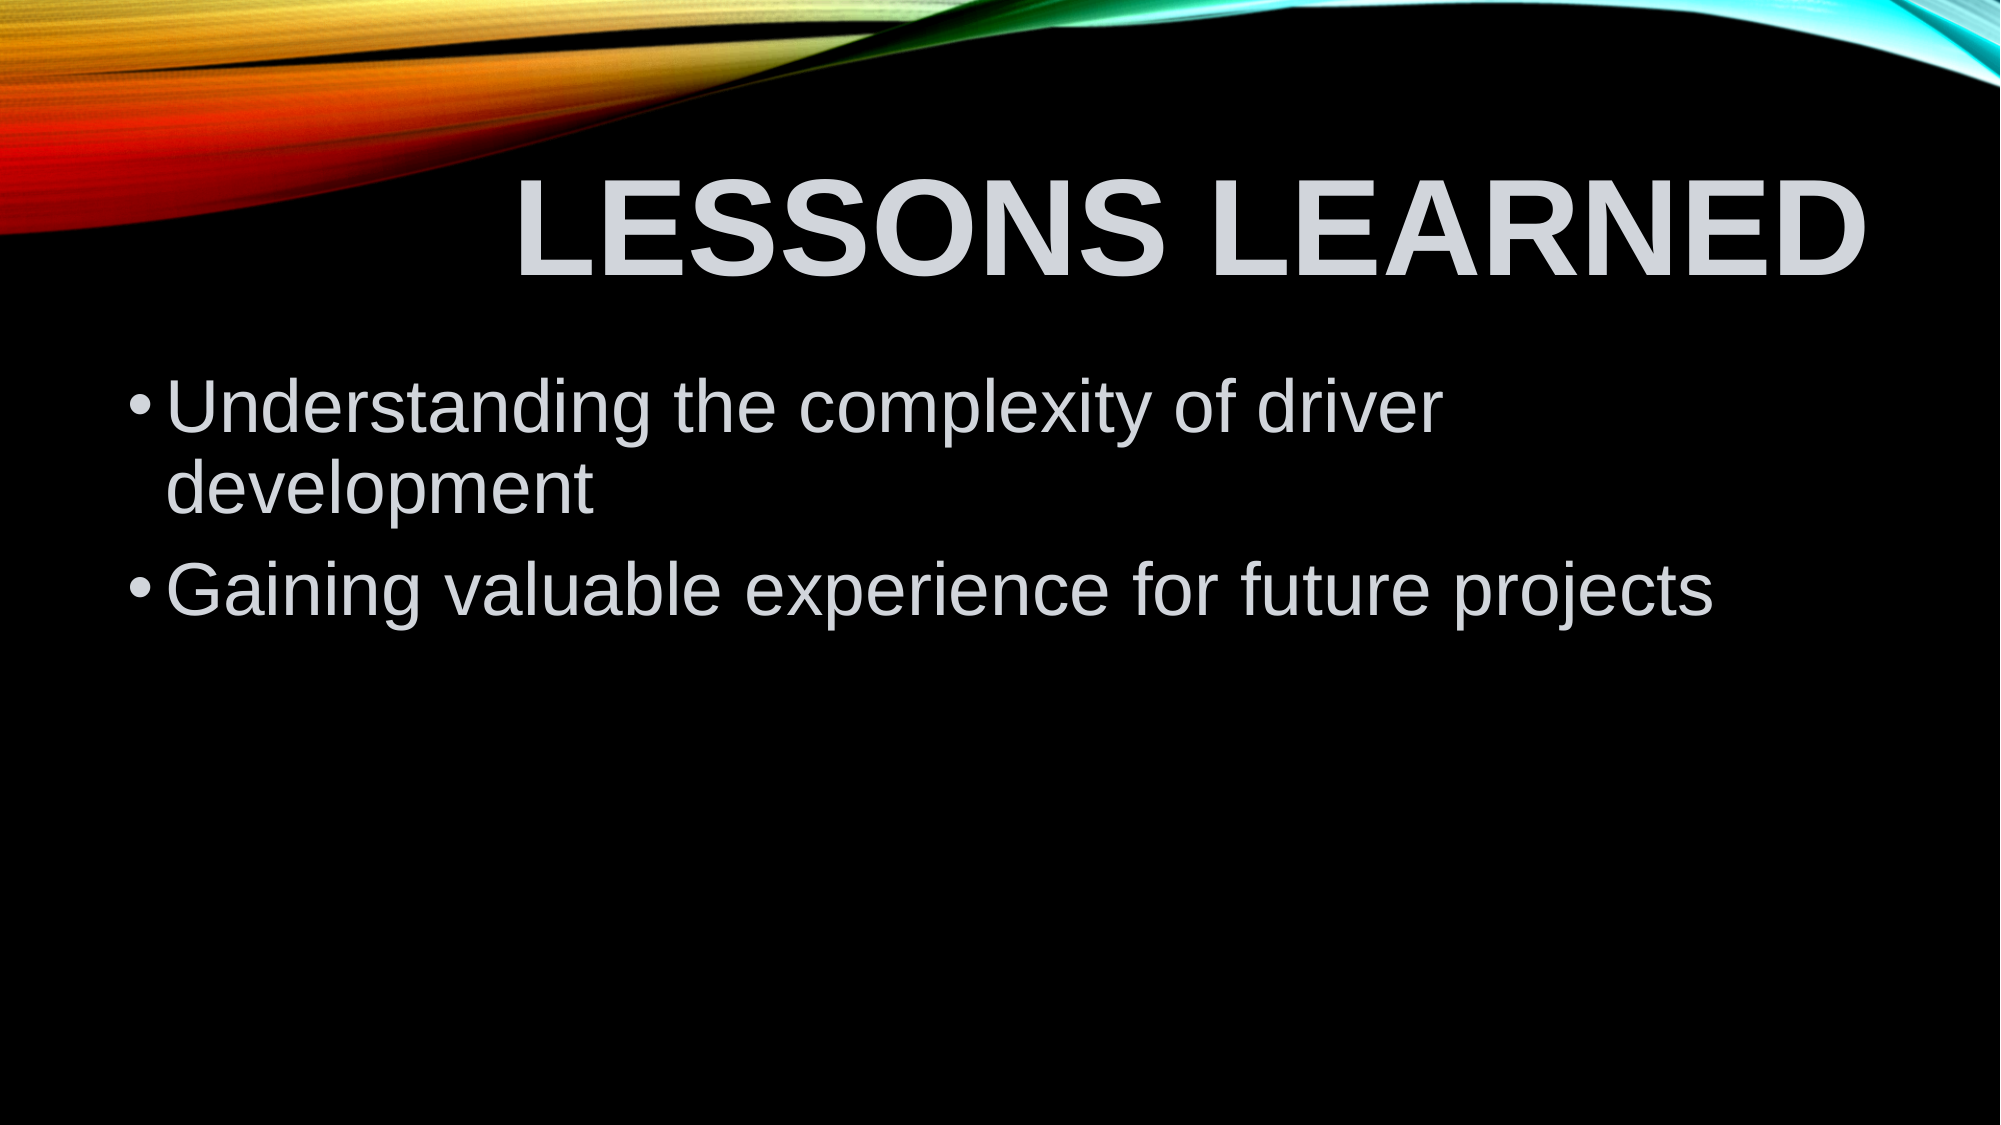

# Lessons Learned
Understanding the complexity of driver development
Gaining valuable experience for future projects